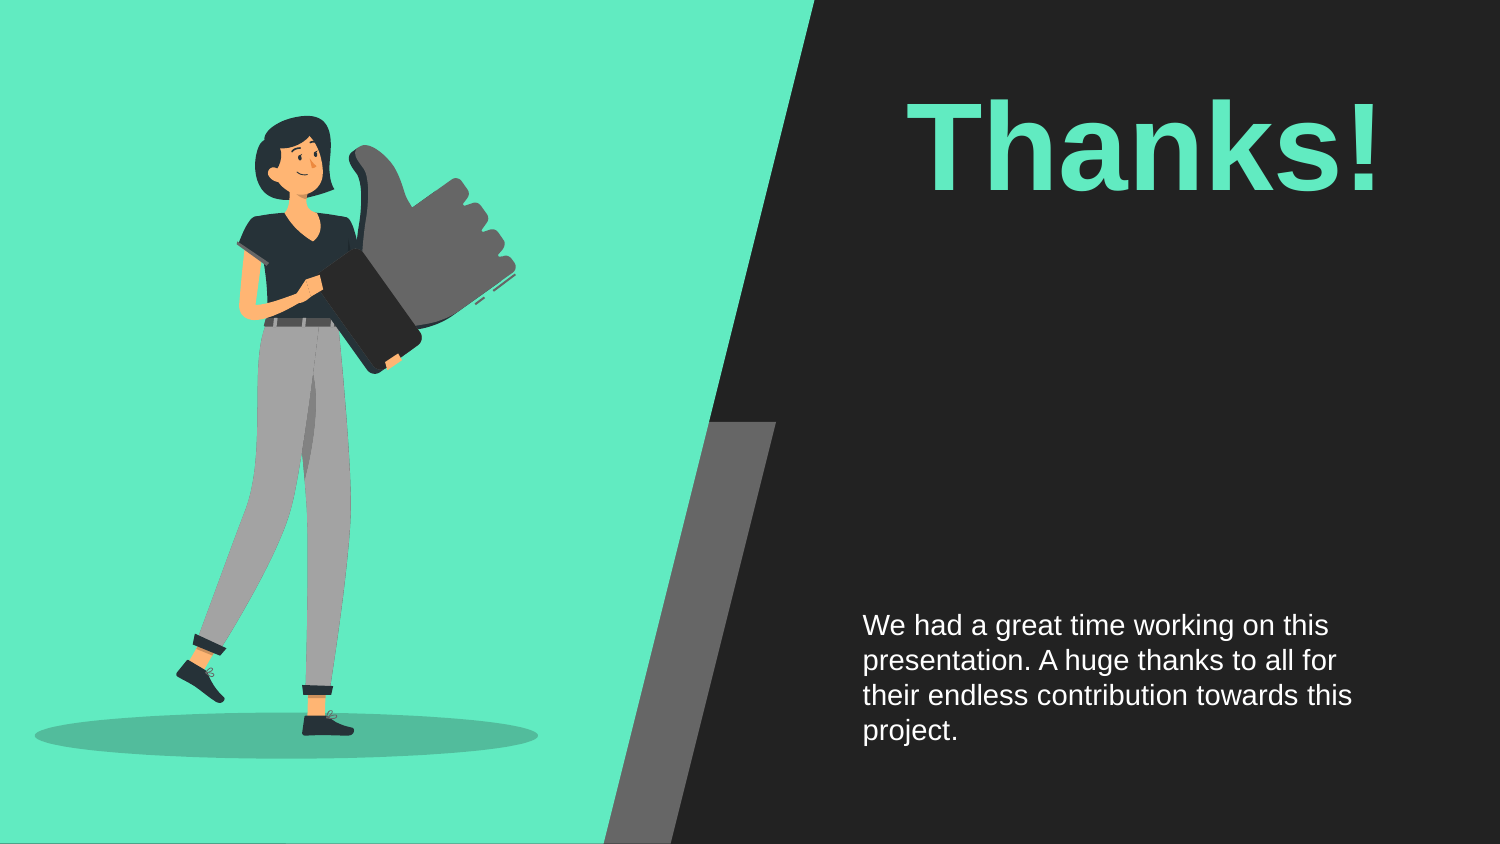

# Thanks!

We had a great time working on this presentation. A huge thanks to all for their endless contribution towards this project.